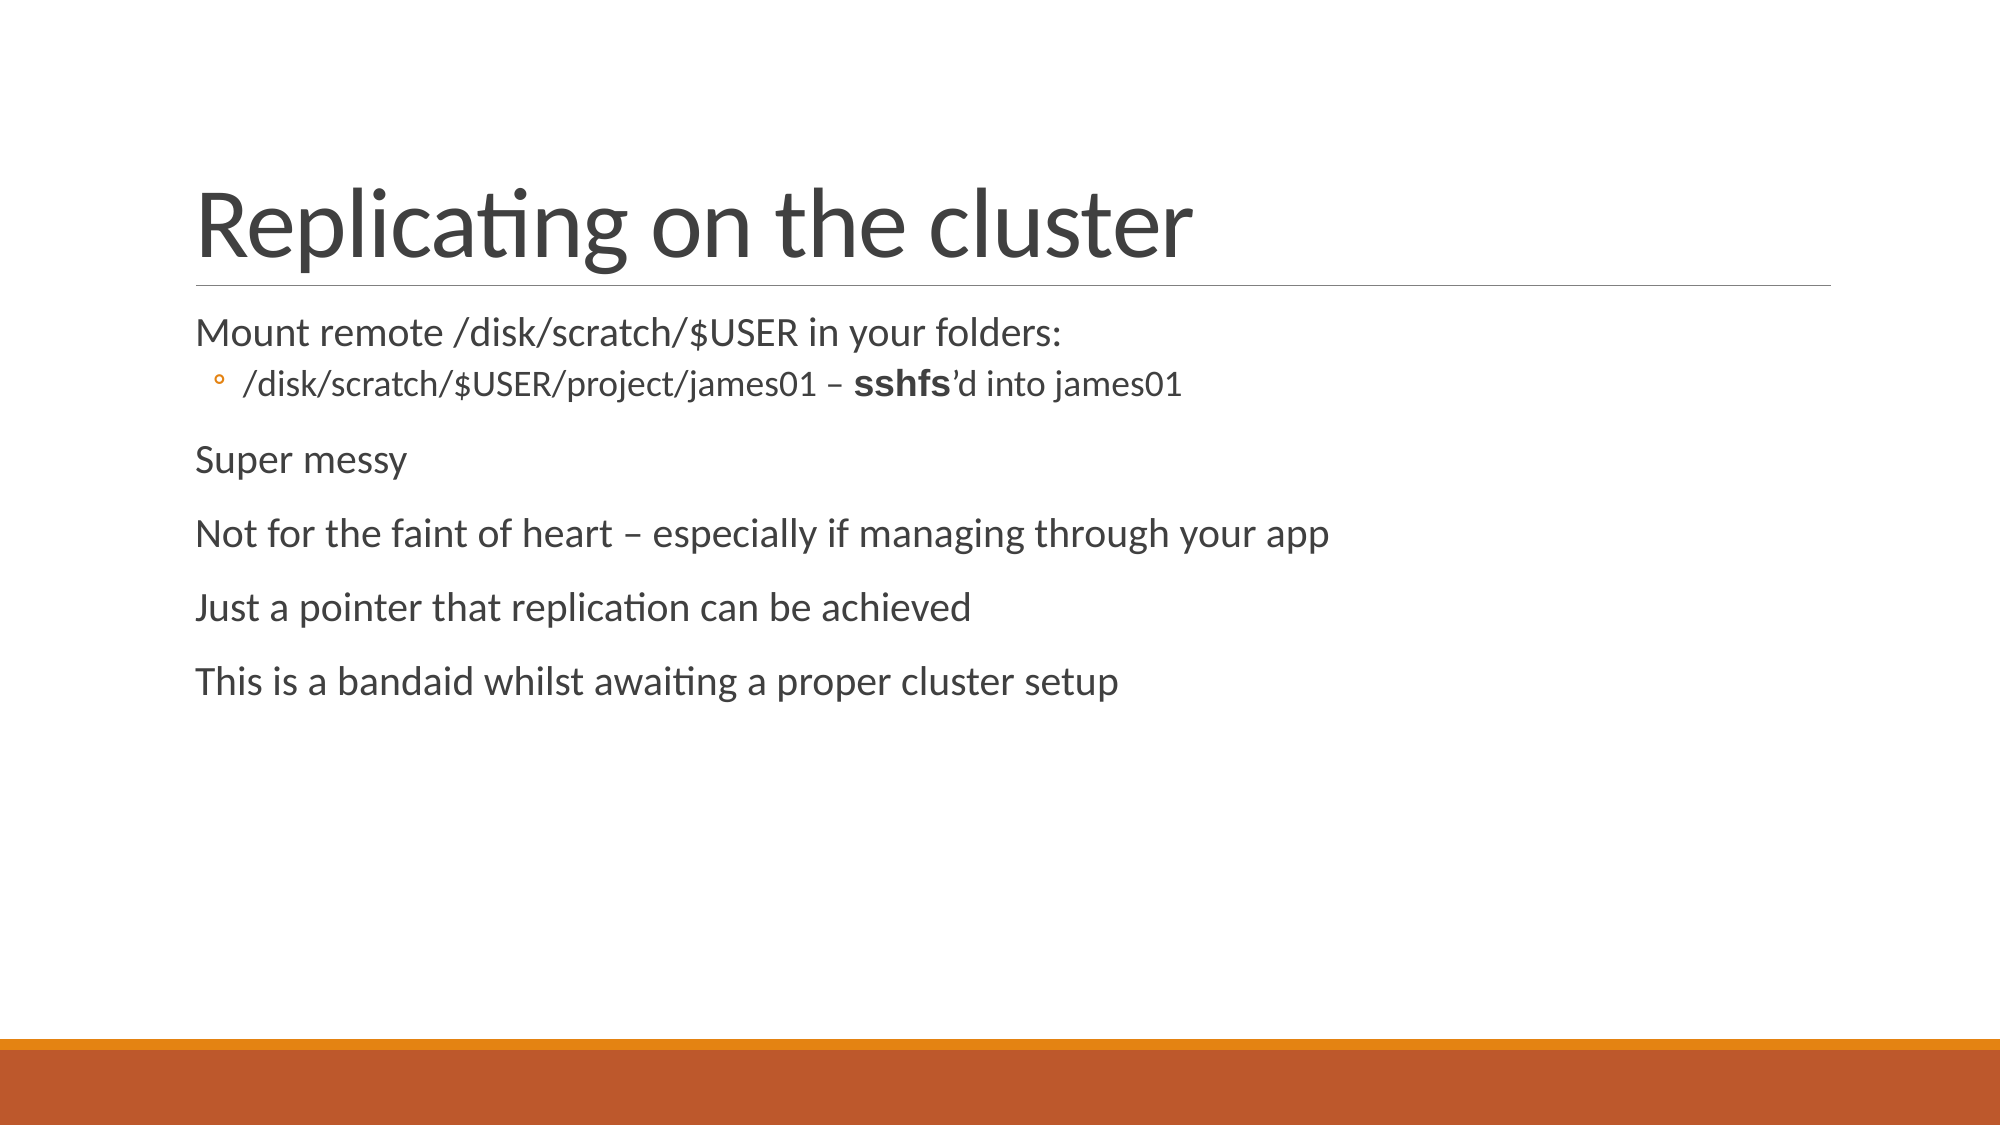

# Replicating on the cluster
Mount remote /disk/scratch/$USER in your folders:
/disk/scratch/$USER/project/james01 – sshfs’d into james01
Super messy
Not for the faint of heart – especially if managing through your app
Just a pointer that replication can be achieved
This is a bandaid whilst awaiting a proper cluster setup